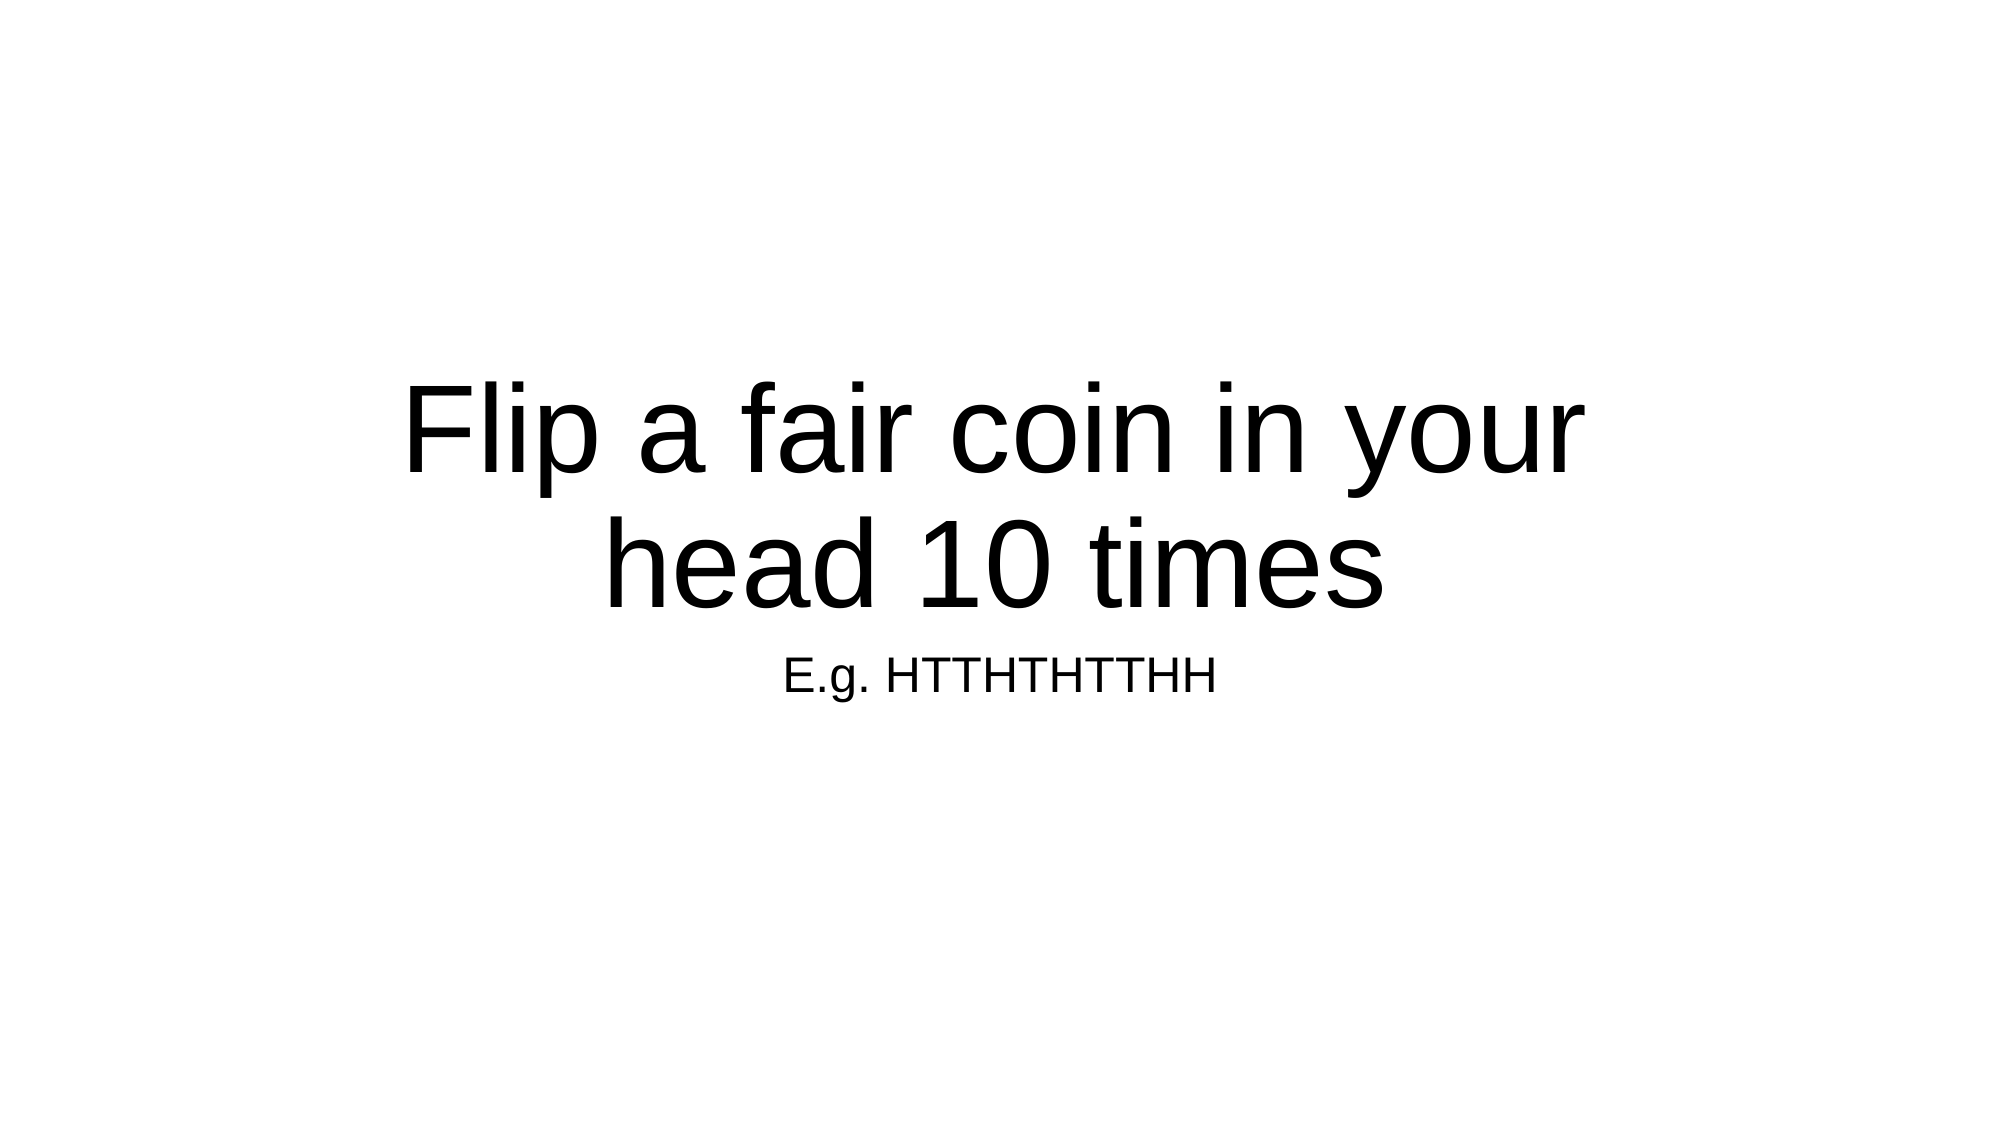

# Flip a fair coin in your head 10 times
E.g. HTTHTHTTHH